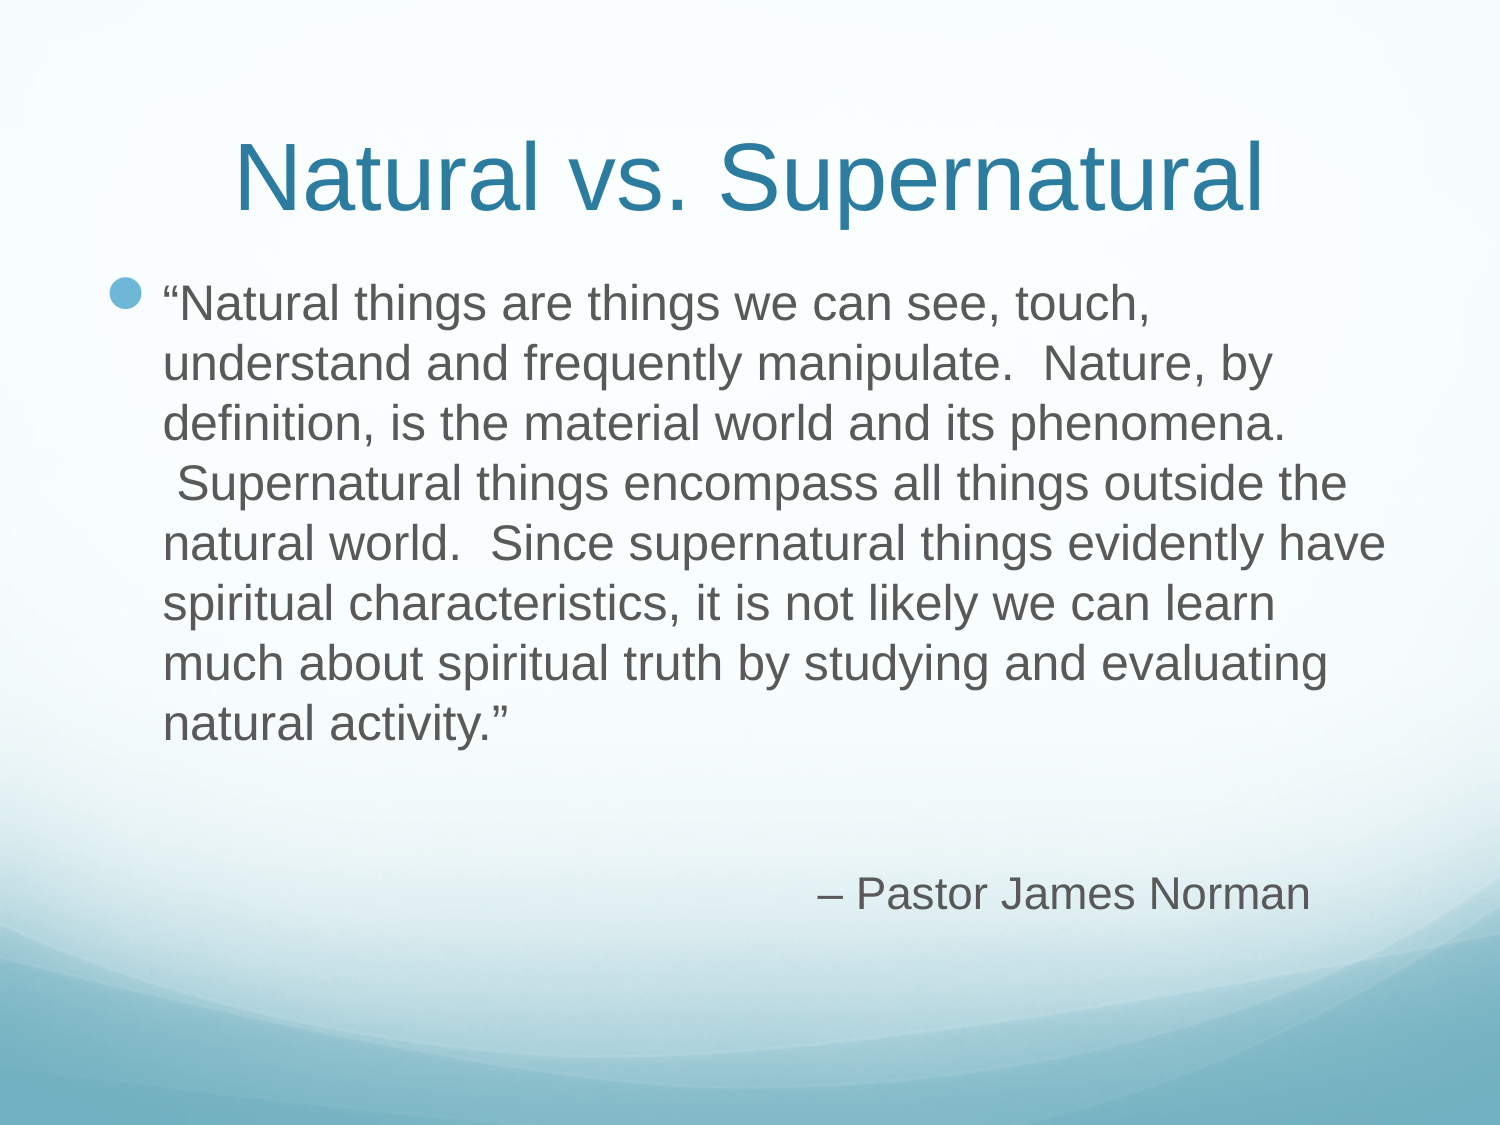

# Natural vs. Supernatural
“Natural things are things we can see, touch, understand and frequently manipulate.  Nature, by definition, is the material world and its phenomena.   Supernatural things encompass all things outside the natural world.  Since supernatural things evidently have spiritual characteristics, it is not likely we can learn much about spiritual truth by studying and evaluating natural activity.”

					– Pastor James Norman